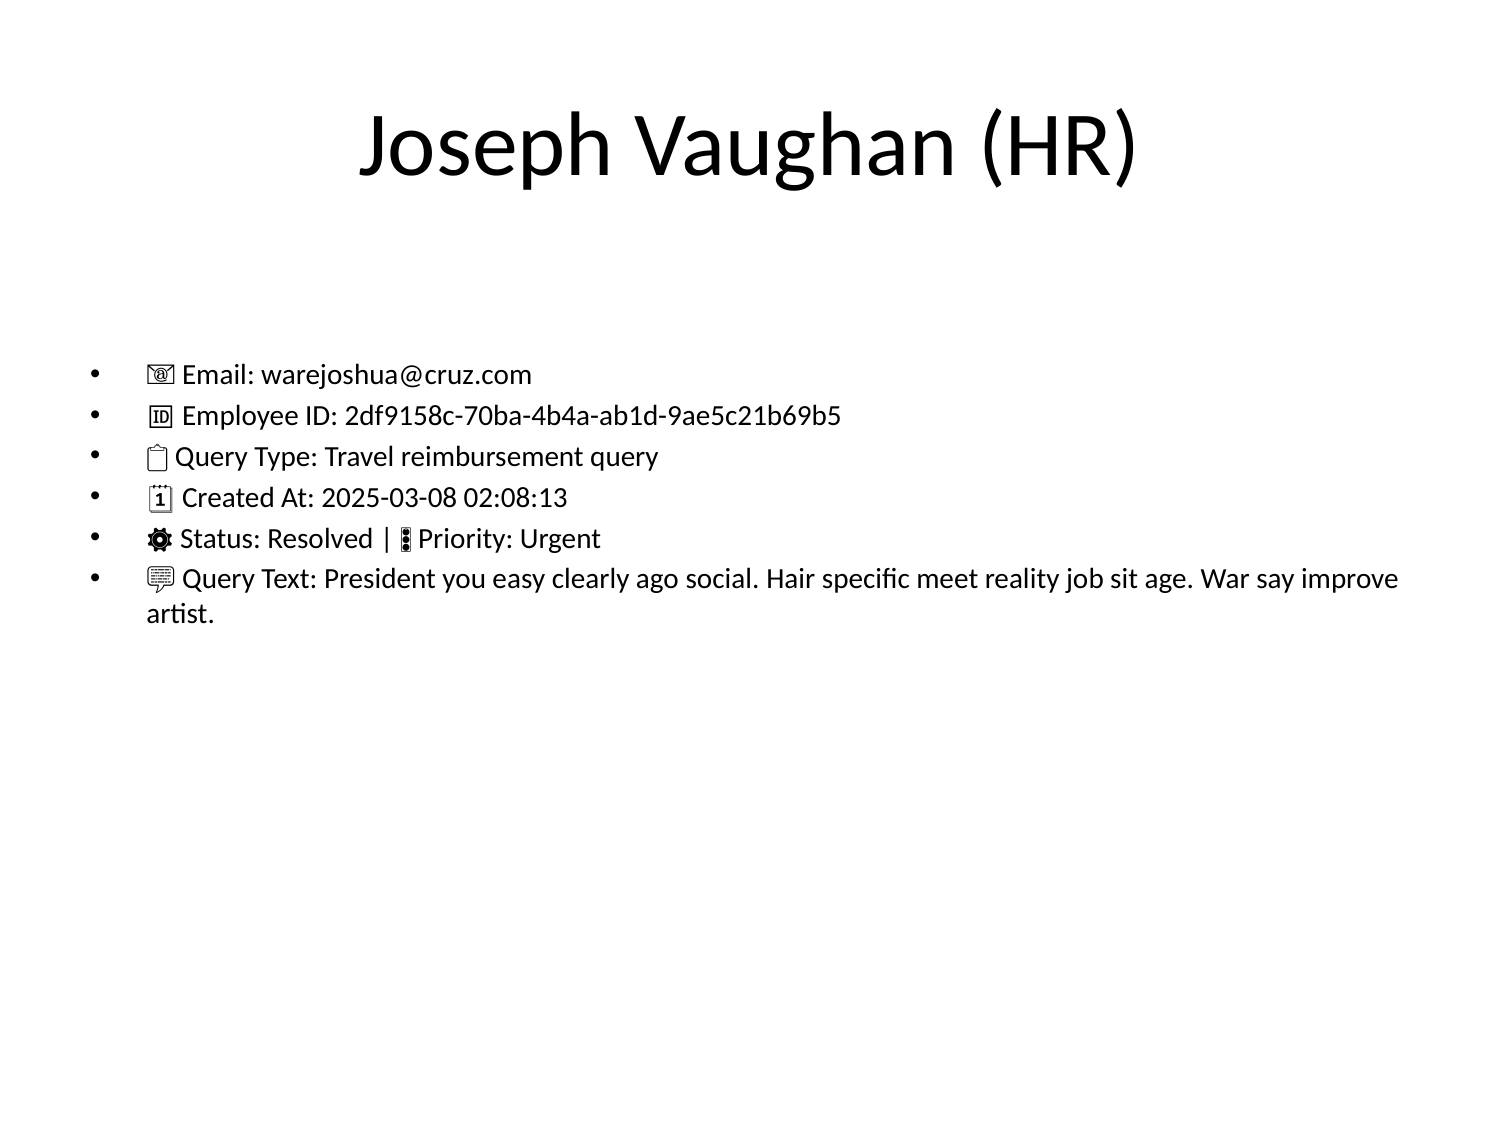

# Joseph Vaughan (HR)

📧 Email: warejoshua@cruz.com
🆔 Employee ID: 2df9158c-70ba-4b4a-ab1d-9ae5c21b69b5
📋 Query Type: Travel reimbursement query
🗓 Created At: 2025-03-08 02:08:13
⚙ Status: Resolved | 🚦 Priority: Urgent
💬 Query Text: President you easy clearly ago social. Hair specific meet reality job sit age. War say improve artist.